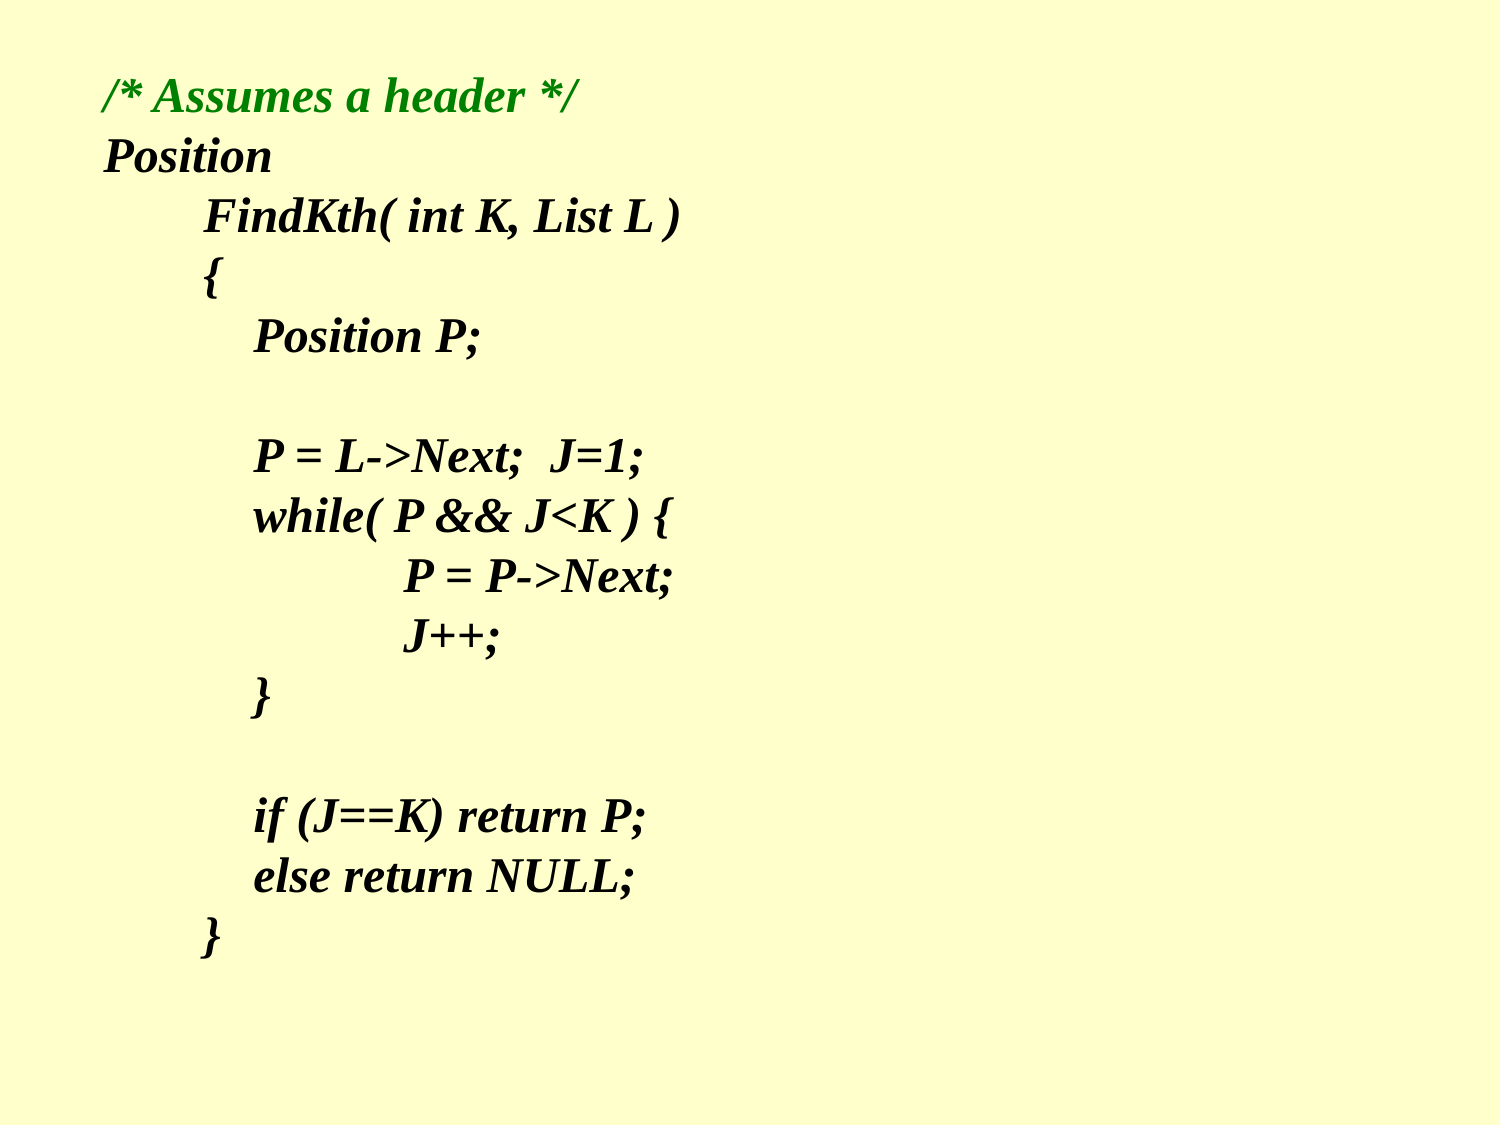

/* Assumes a header */
Position
        FindKth( int K, List L )
        {
            Position P;

	P = L->Next;  J=1;
	while( P && J<K ) {
       		P = P->Next;
		J++;
	}

     	if (J==K) return P;
	else return NULL;
        }